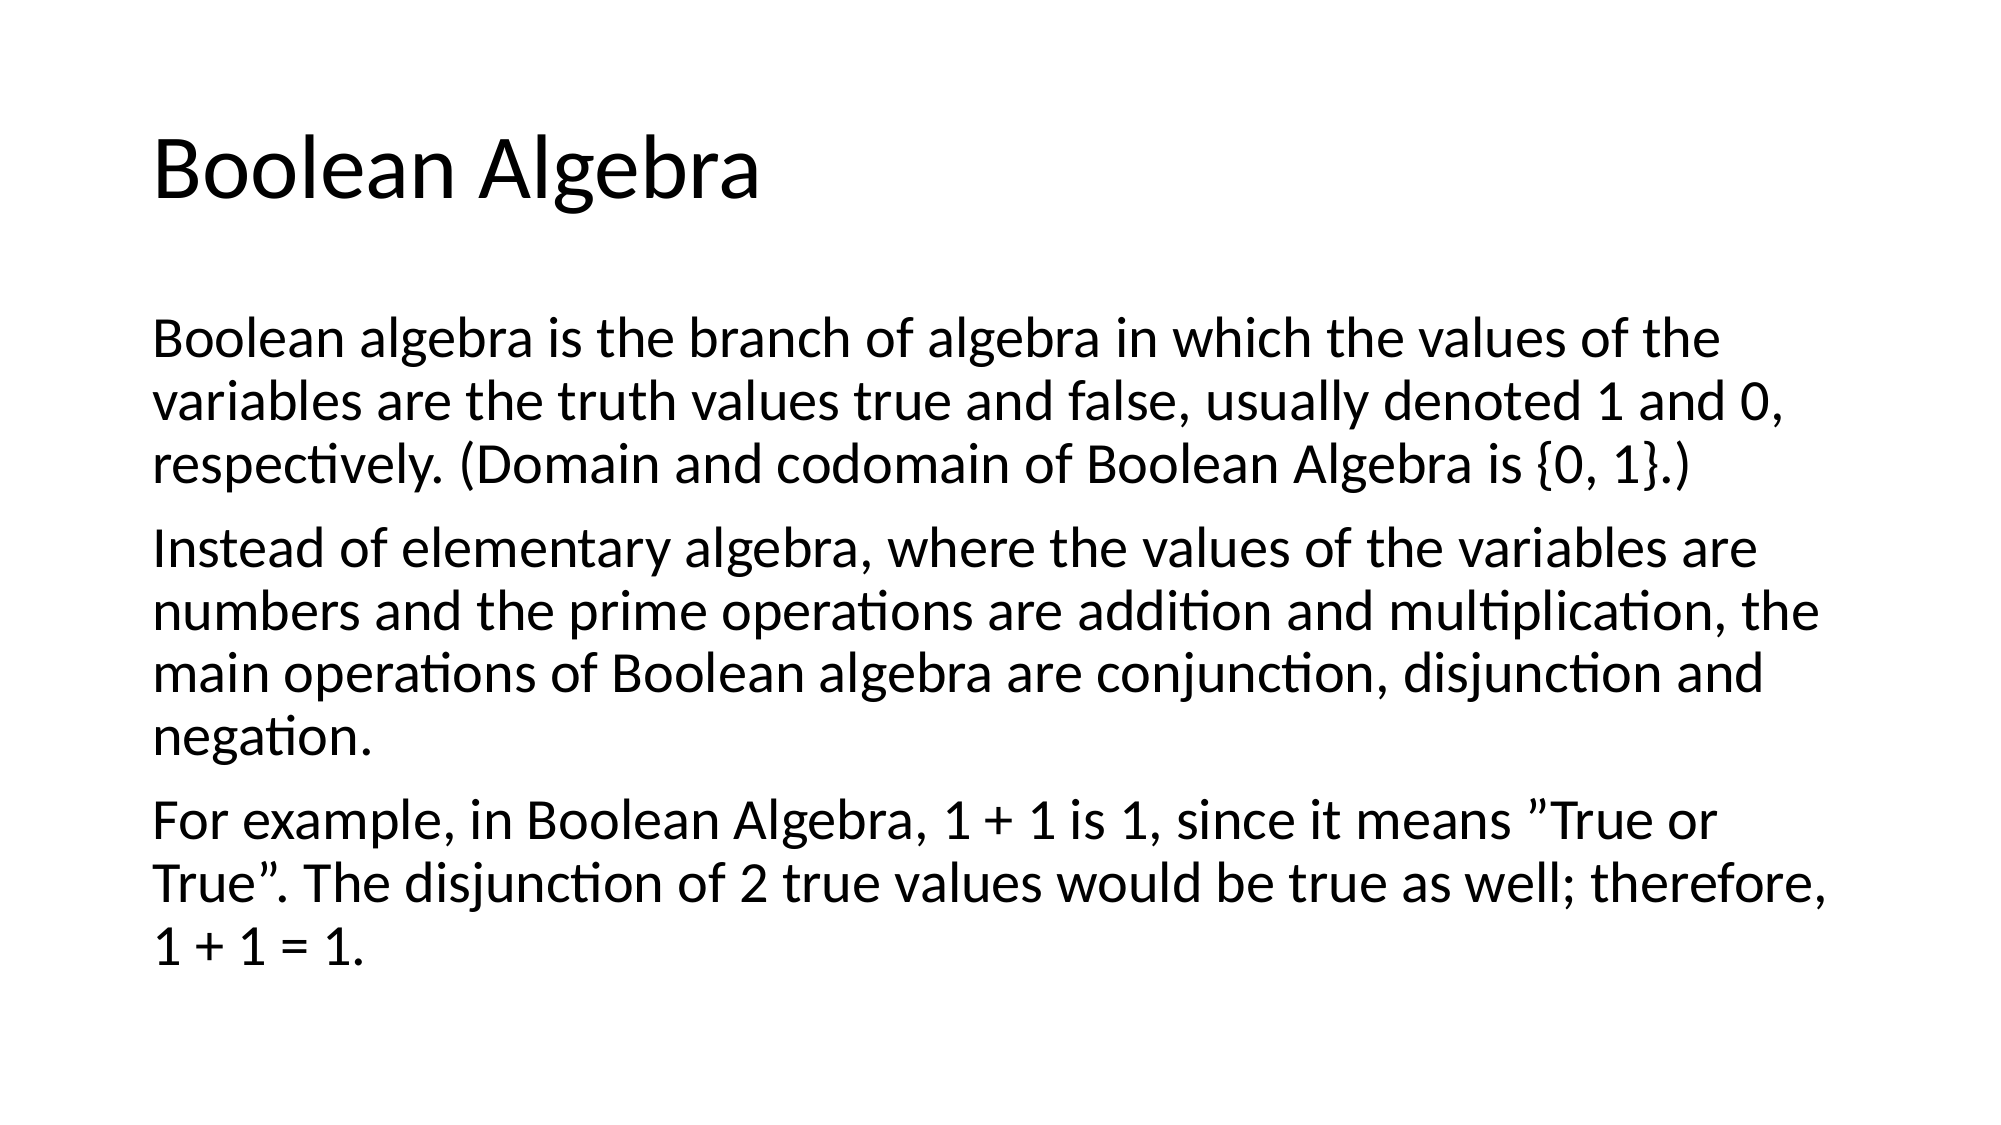

# Boolean Algebra
Boolean algebra is the branch of algebra in which the values of the variables are the truth values true and false, usually denoted 1 and 0, respectively. (Domain and codomain of Boolean Algebra is {0, 1}.)
Instead of elementary algebra, where the values of the variables are numbers and the prime operations are addition and multiplication, the main operations of Boolean algebra are conjunction, disjunction and negation.
For example, in Boolean Algebra, 1 + 1 is 1, since it means ”True or True”. The disjunction of 2 true values would be true as well; therefore, 1 + 1 = 1.